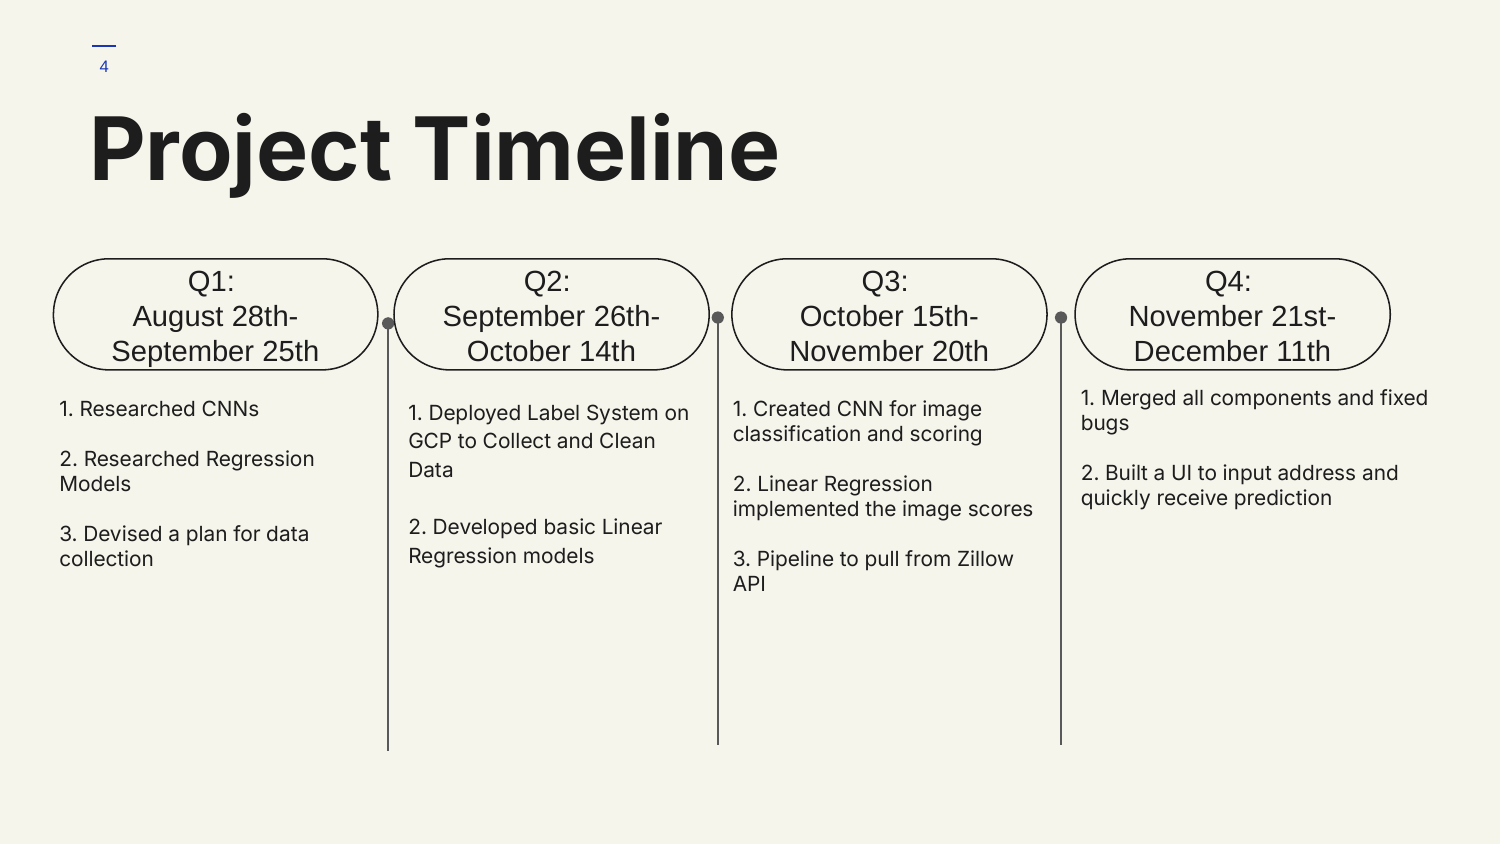

4
# Project Timeline
Q1:
August 28th- September 25th
Q2:
September 26th- October 14th
Q3:
October 15th- November 20th
Q4:
November 21st- December 11th
1. Merged all components and fixed bugs

2. Built a UI to input address and quickly receive prediction

1. Researched CNNs

2. Researched Regression Models

3. Devised a plan for data collection
1. Deployed Label System on GCP to Collect and Clean Data

2. Developed basic Linear Regression models

1. Created CNN for image classification and scoring

2. Linear Regression implemented the image scores

3. Pipeline to pull from Zillow API